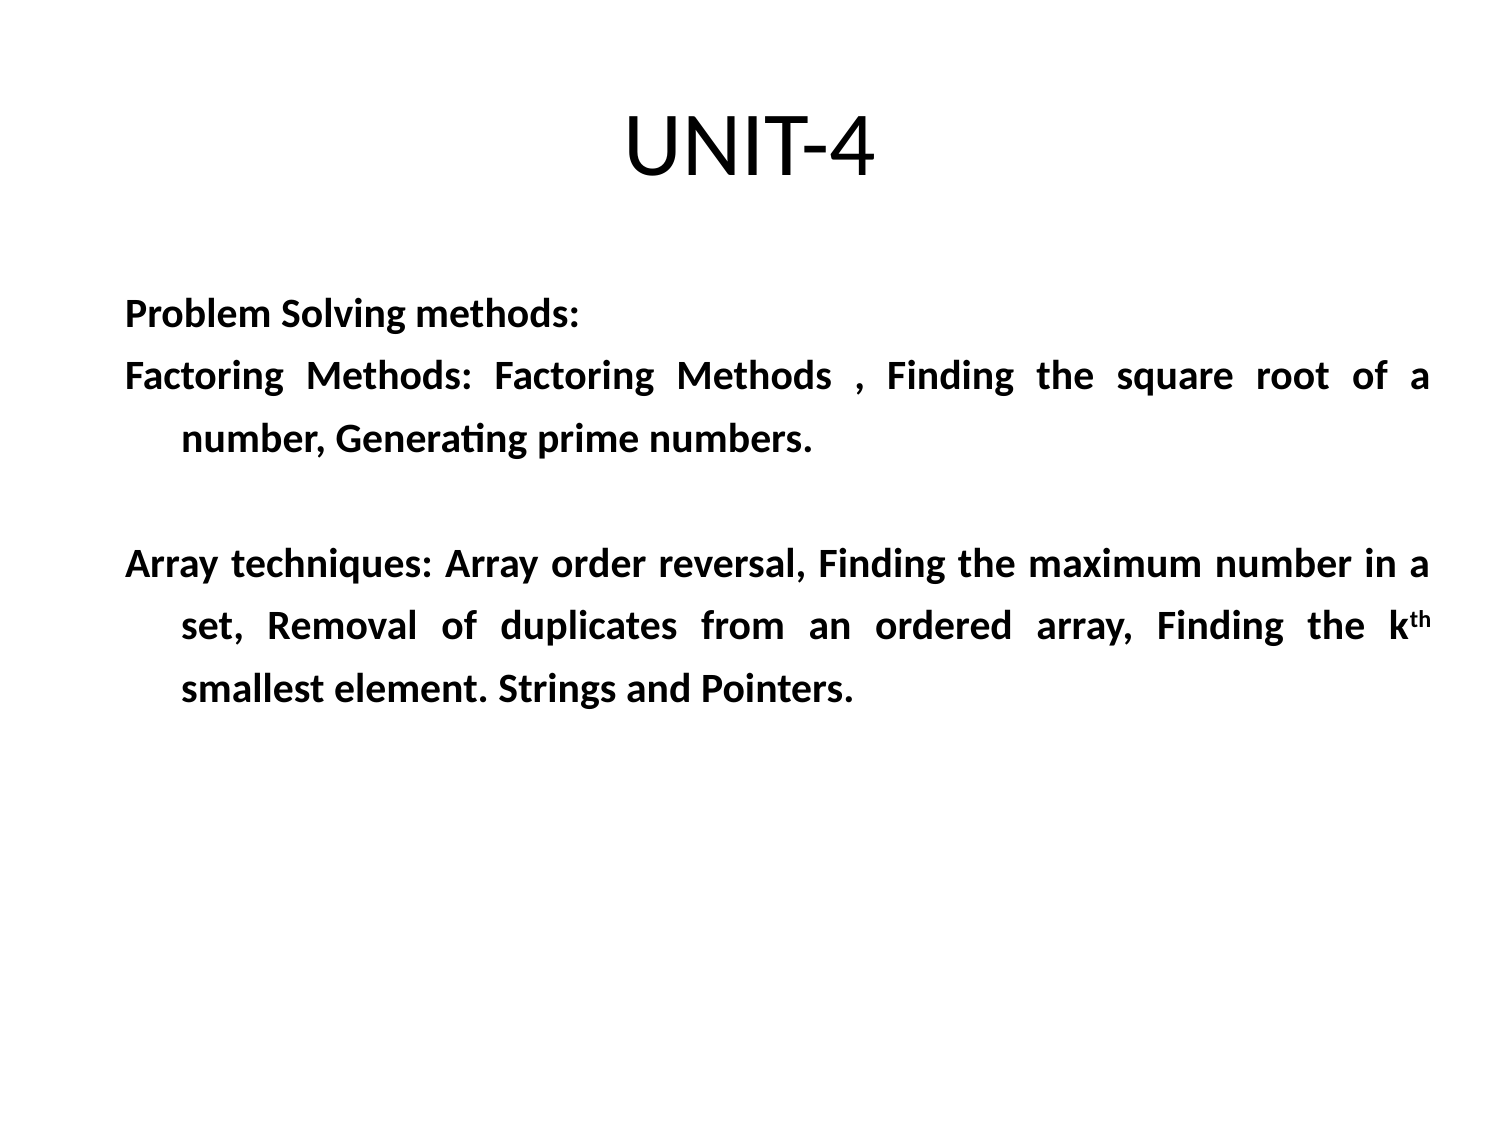

# UNIT-4
| Problem Solving methods: Factoring Methods: Factoring Methods , Finding the square root of a number, Generating prime numbers. Array techniques: Array order reversal, Finding the maximum number in a set, Removal of duplicates from an ordered array, Finding the kth smallest element. Strings and Pointers. |
| --- |